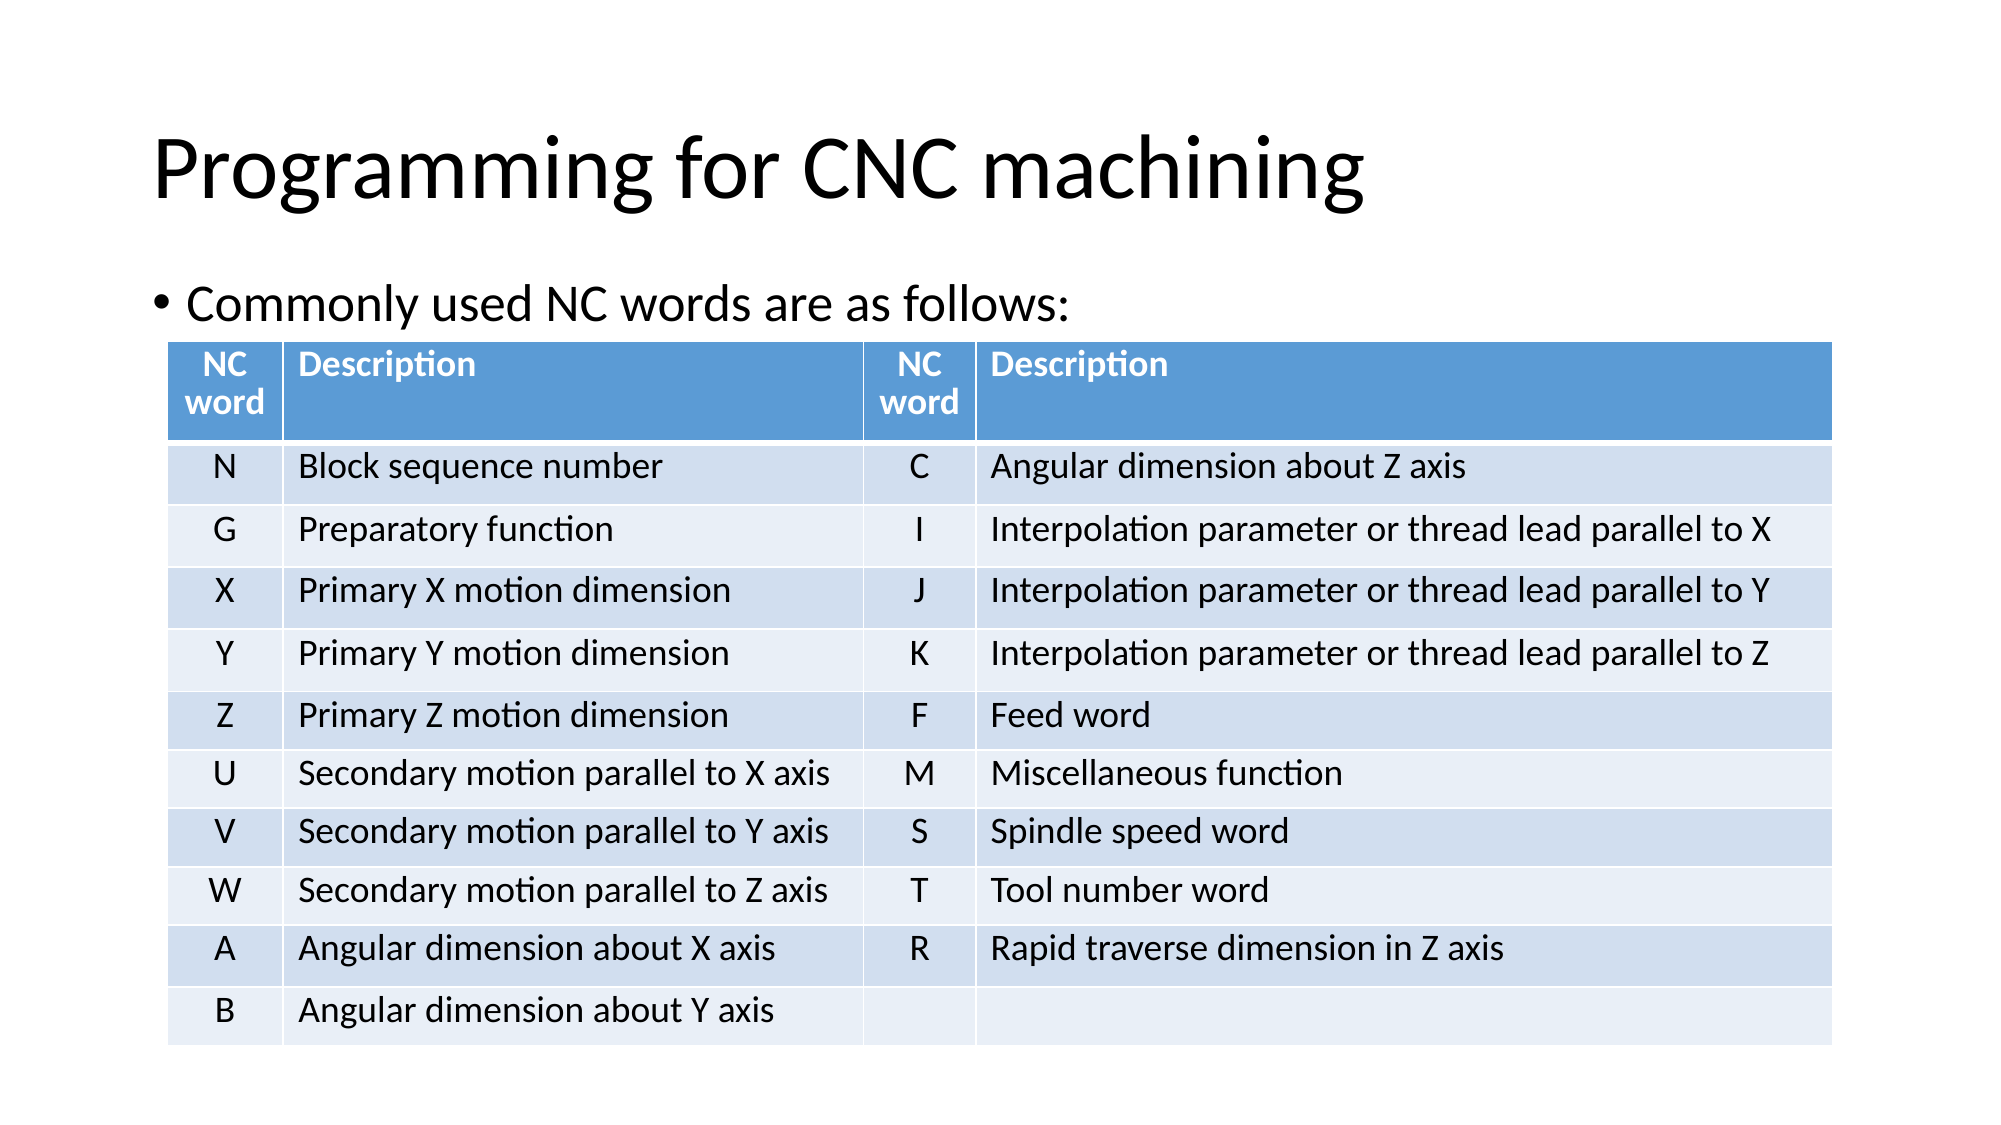

# Programming for CNC machining
Commonly used NC words are as follows:
| NC word | Description | NC word | Description |
| --- | --- | --- | --- |
| N | Block sequence number | C | Angular dimension about Z axis |
| G | Preparatory function | I | Interpolation parameter or thread lead parallel to X |
| X | Primary X motion dimension | J | Interpolation parameter or thread lead parallel to Y |
| Y | Primary Y motion dimension | K | Interpolation parameter or thread lead parallel to Z |
| Z | Primary Z motion dimension | F | Feed word |
| U | Secondary motion parallel to X axis | M | Miscellaneous function |
| V | Secondary motion parallel to Y axis | S | Spindle speed word |
| W | Secondary motion parallel to Z axis | T | Tool number word |
| A | Angular dimension about X axis | R | Rapid traverse dimension in Z axis |
| B | Angular dimension about Y axis |  |  |